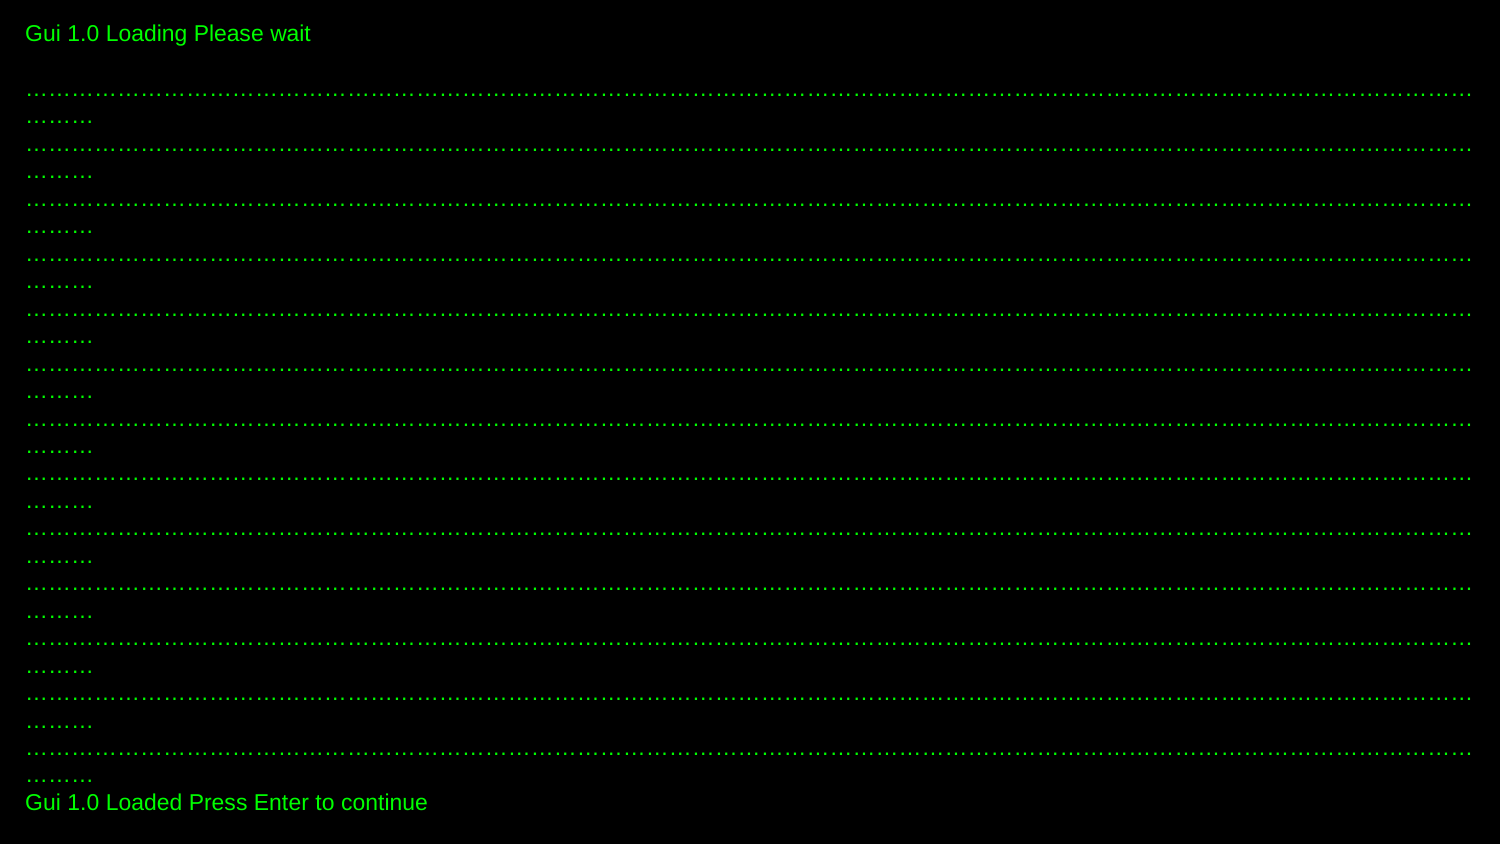

Gui 1.0 Loading Please wait

………………………………………………………………………………………………………………………………………………………………………………
………………………………………………………………………………………………………………………………………………………………………………
………………………………………………………………………………………………………………………………………………………………………………
………………………………………………………………………………………………………………………………………………………………………………
………………………………………………………………………………………………………………………………………………………………………………
………………………………………………………………………………………………………………………………………………………………………………
………………………………………………………………………………………………………………………………………………………………………………
………………………………………………………………………………………………………………………………………………………………………………
………………………………………………………………………………………………………………………………………………………………………………
………………………………………………………………………………………………………………………………………………………………………………
………………………………………………………………………………………………………………………………………………………………………………
………………………………………………………………………………………………………………………………………………………………………………
………………………………………………………………………………………………………………………………………………………………………………
Gui 1.0 Loaded Press Enter to continue